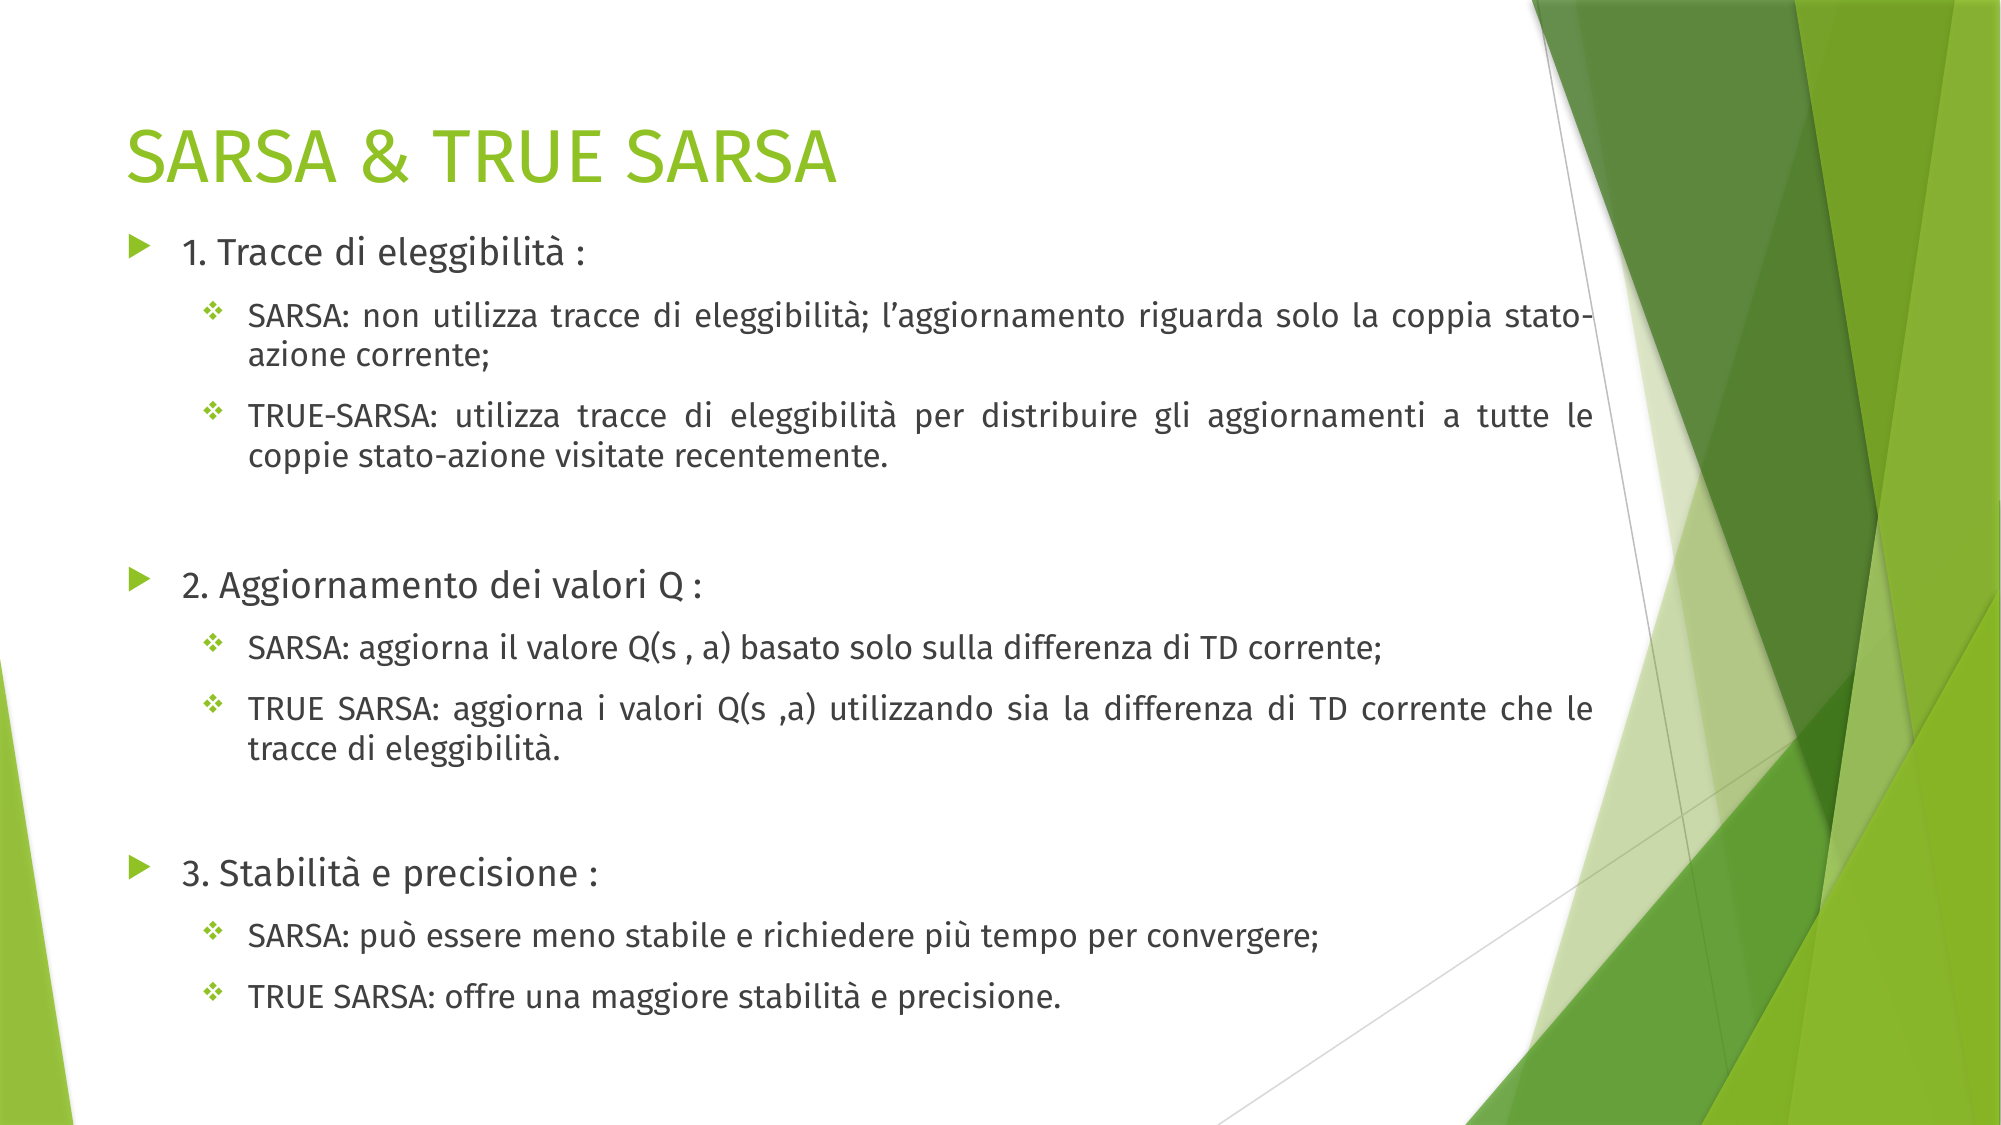

# SARSA & TRUE SARSA
1. Tracce di eleggibilità :
SARSA: non utilizza tracce di eleggibilità; l’aggiornamento riguarda solo la coppia stato-azione corrente;
TRUE-SARSA: utilizza tracce di eleggibilità per distribuire gli aggiornamenti a tutte le coppie stato-azione visitate recentemente.

2. Aggiornamento dei valori Q :
SARSA: aggiorna il valore Q(s , a) basato solo sulla differenza di TD corrente;
TRUE SARSA: aggiorna i valori Q(s ,a) utilizzando sia la differenza di TD corrente che le tracce di eleggibilità.

3. Stabilità e precisione :
SARSA: può essere meno stabile e richiedere più tempo per convergere;
TRUE SARSA: offre una maggiore stabilità e precisione.